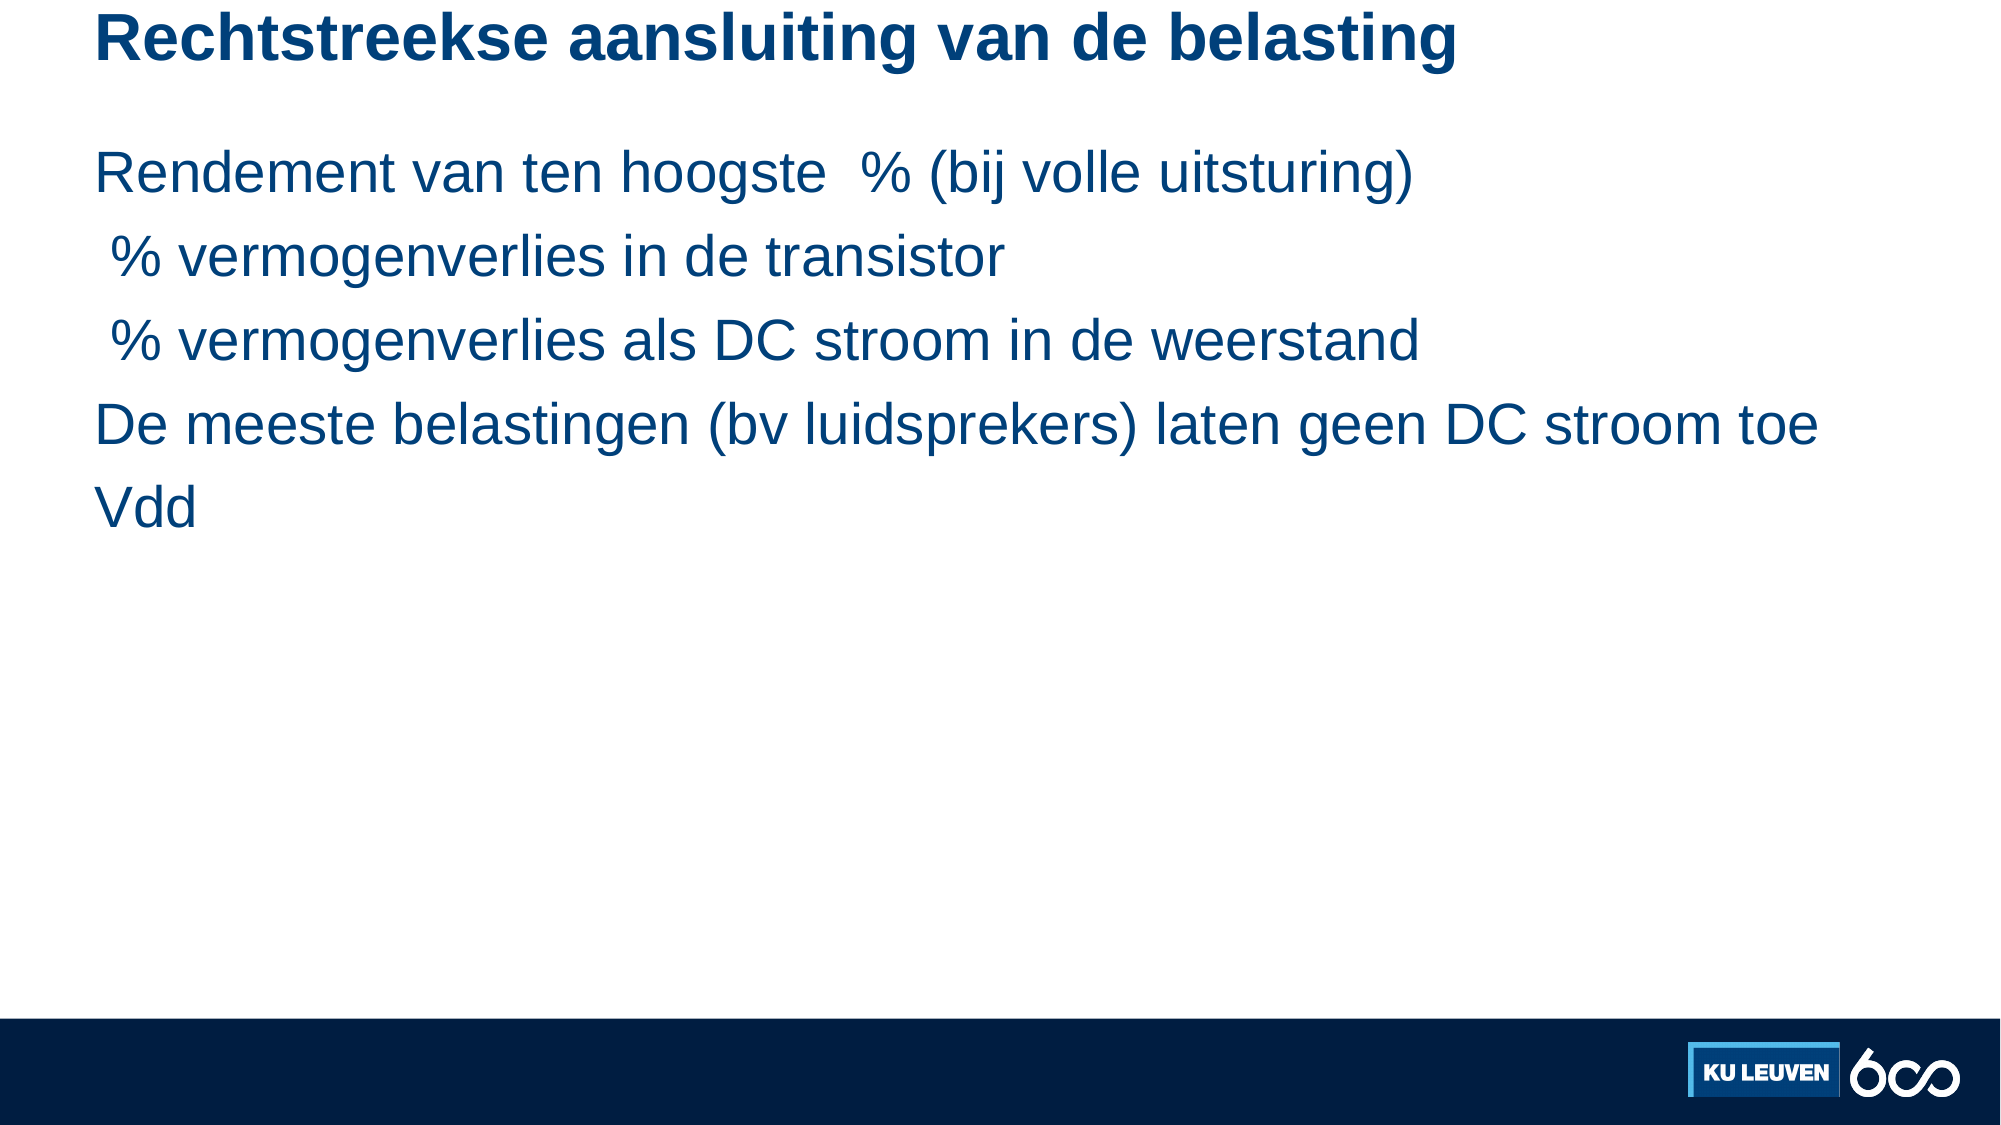

# Rechtstreekse aansluiting van de belasting
Rendement van ten hoogste  % (bij volle uitsturing)
 % vermogenverlies in de transistor
 % vermogenverlies als DC stroom in de weerstand
De meeste belastingen (bv luidsprekers) laten geen DC stroom toe
Vdd